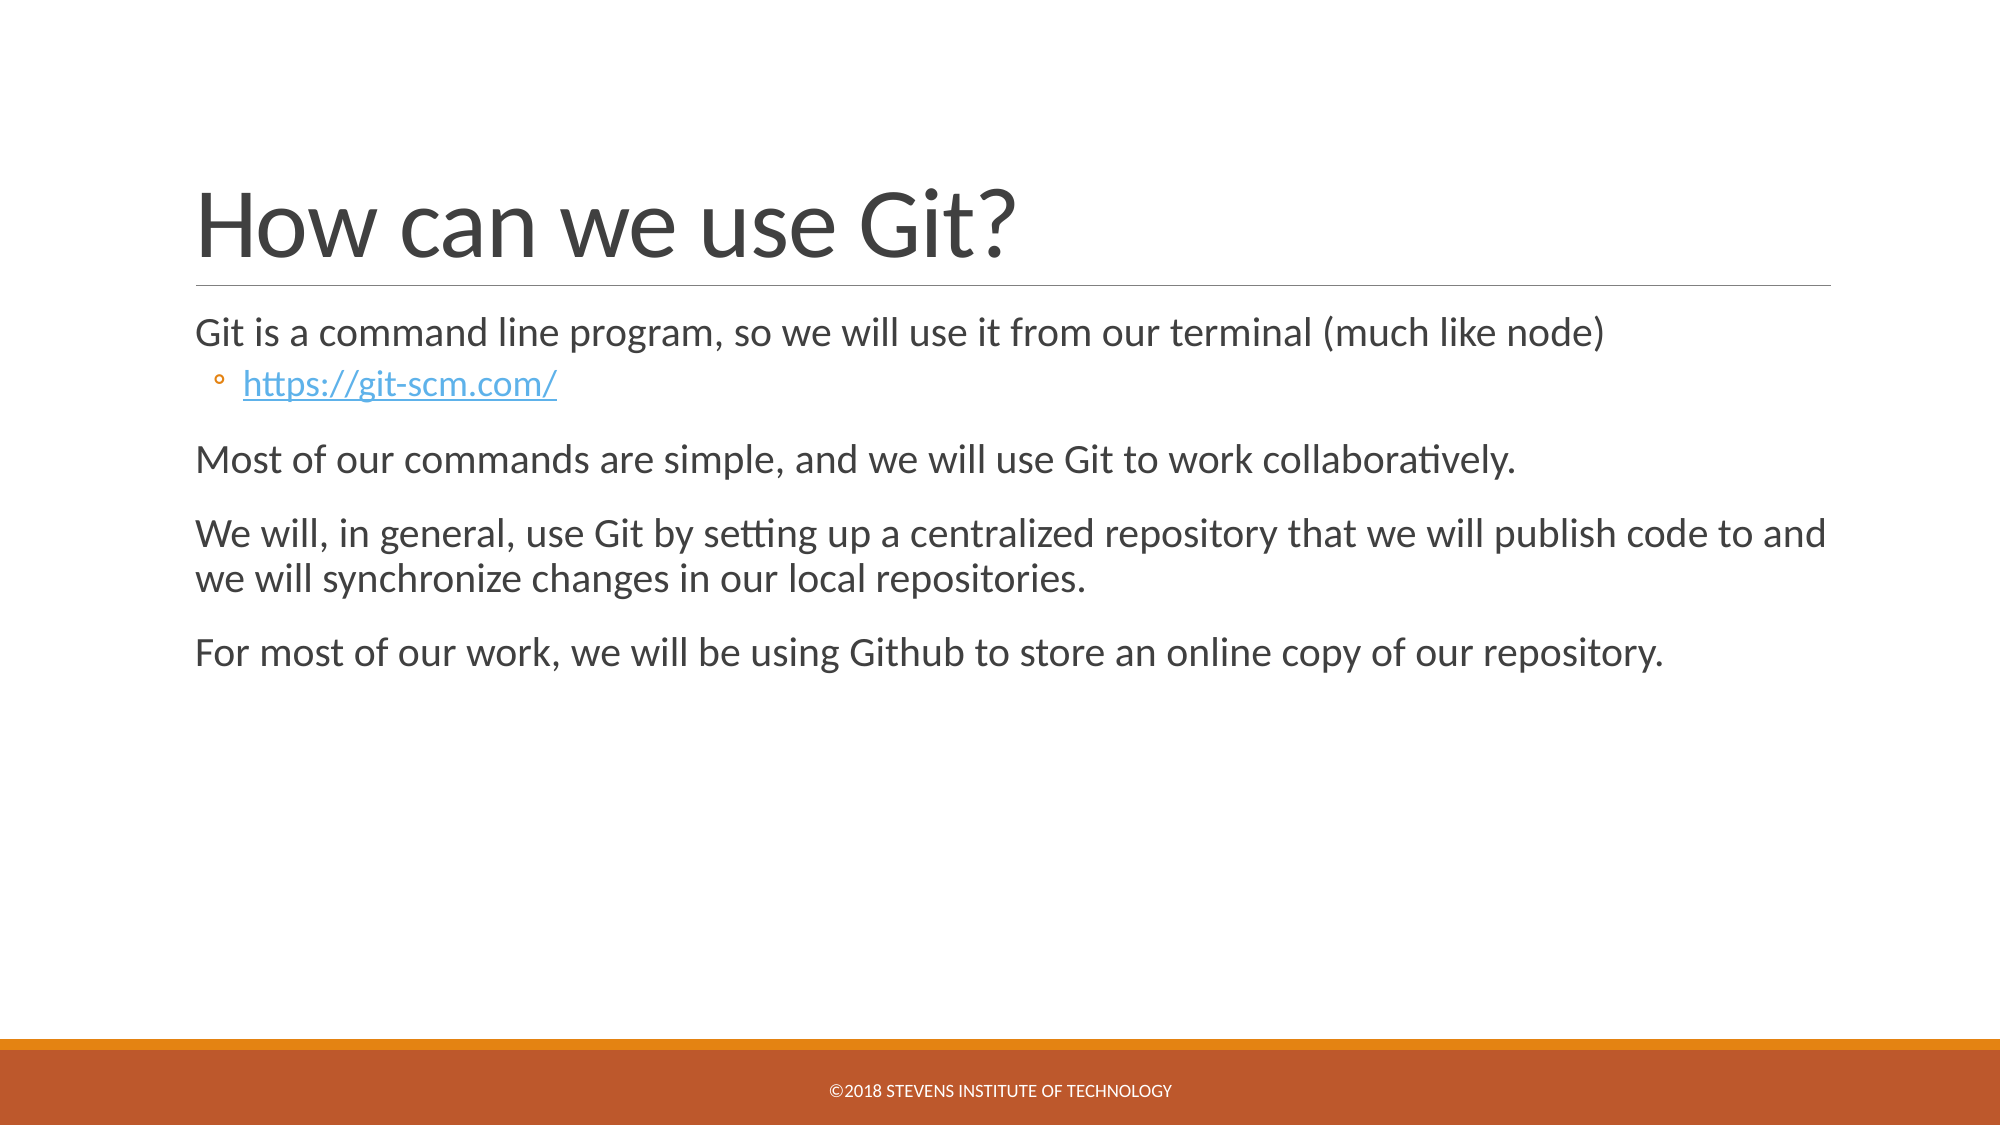

# How can we use Git?
Git is a command line program, so we will use it from our terminal (much like node)
https://git-scm.com/
Most of our commands are simple, and we will use Git to work collaboratively.
We will, in general, use Git by setting up a centralized repository that we will publish code to and we will synchronize changes in our local repositories.
For most of our work, we will be using Github to store an online copy of our repository.
©2018 Stevens Institute of Technology